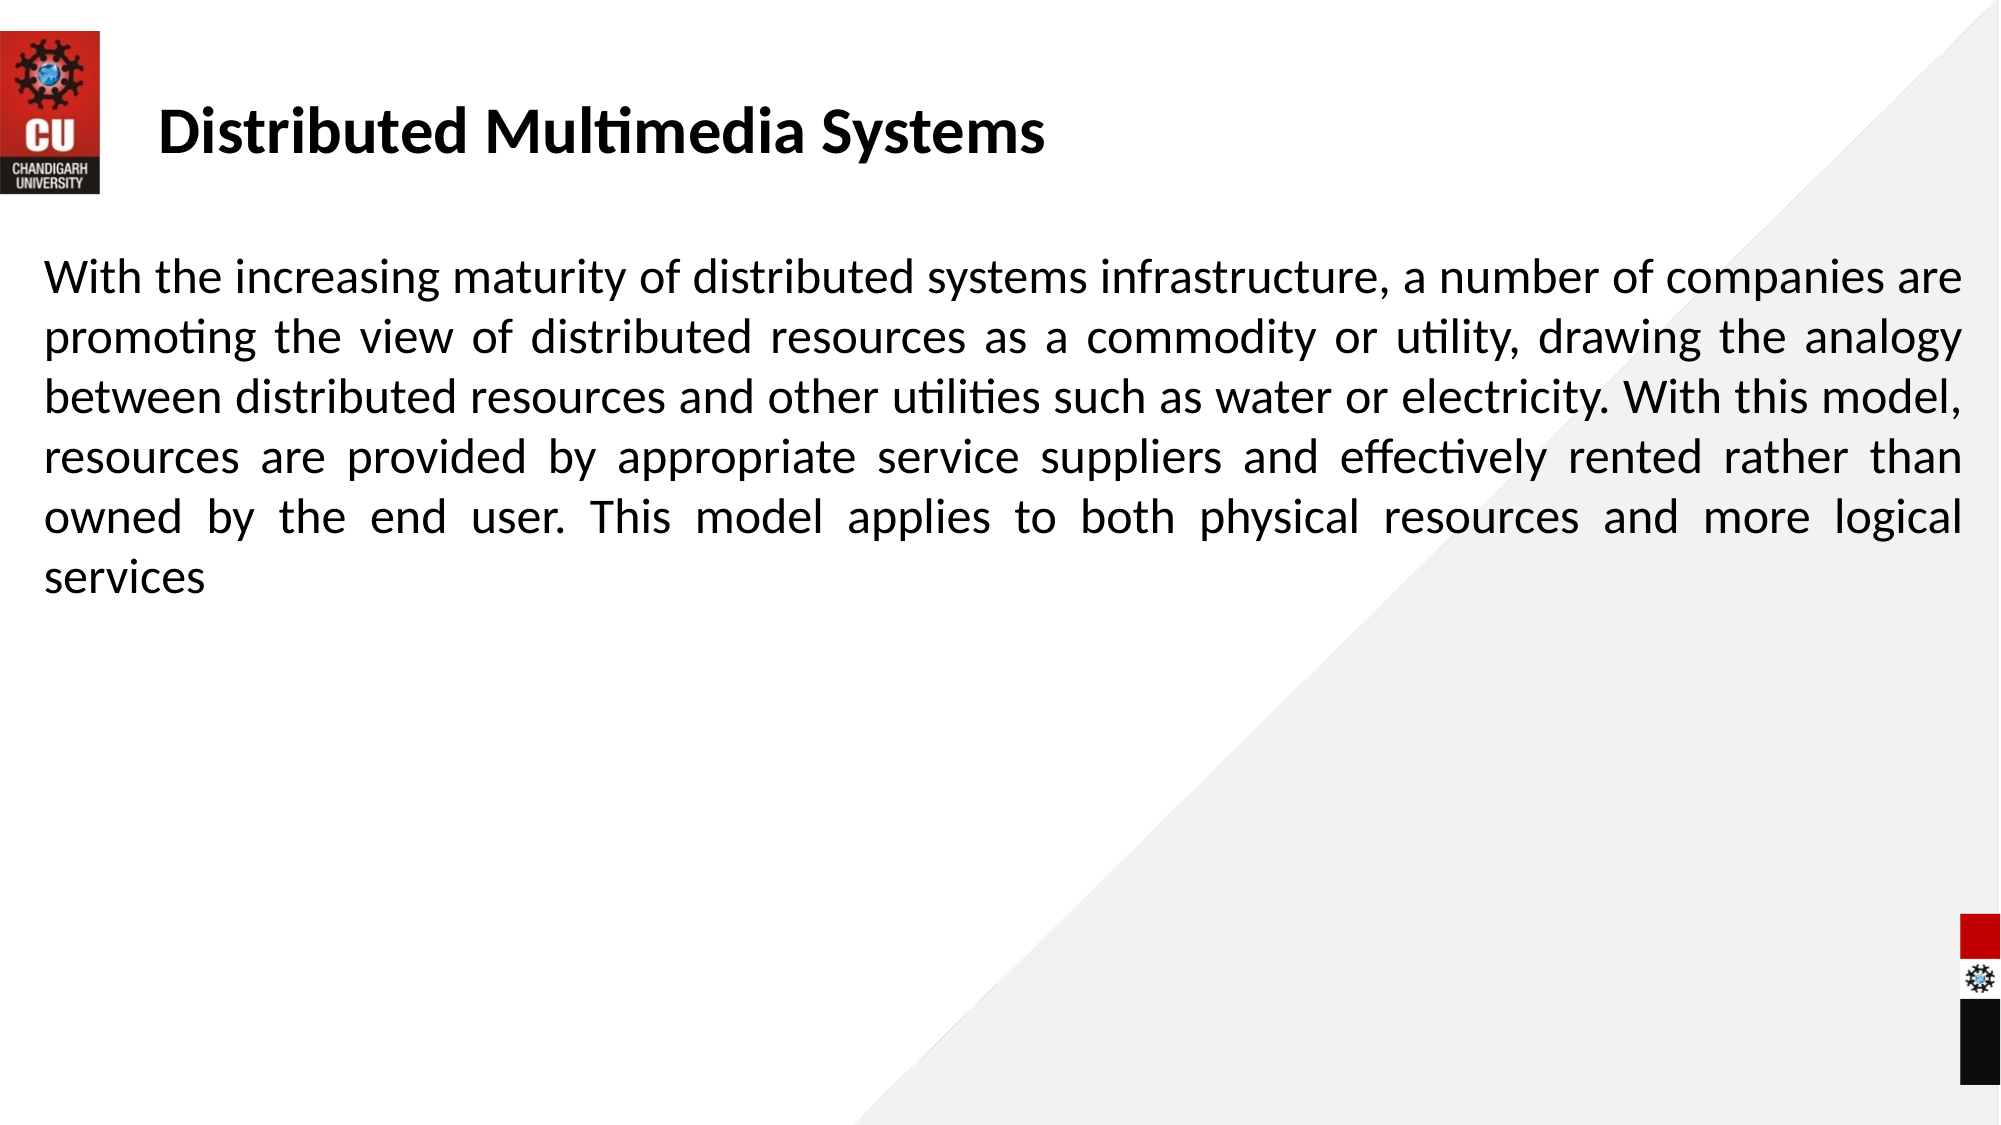

Distributed Multimedia Systems
With the increasing maturity of distributed systems infrastructure, a number of companies are promoting the view of distributed resources as a commodity or utility, drawing the analogy between distributed resources and other utilities such as water or electricity. With this model, resources are provided by appropriate service suppliers and effectively rented rather than owned by the end user. This model applies to both physical resources and more logical services
37